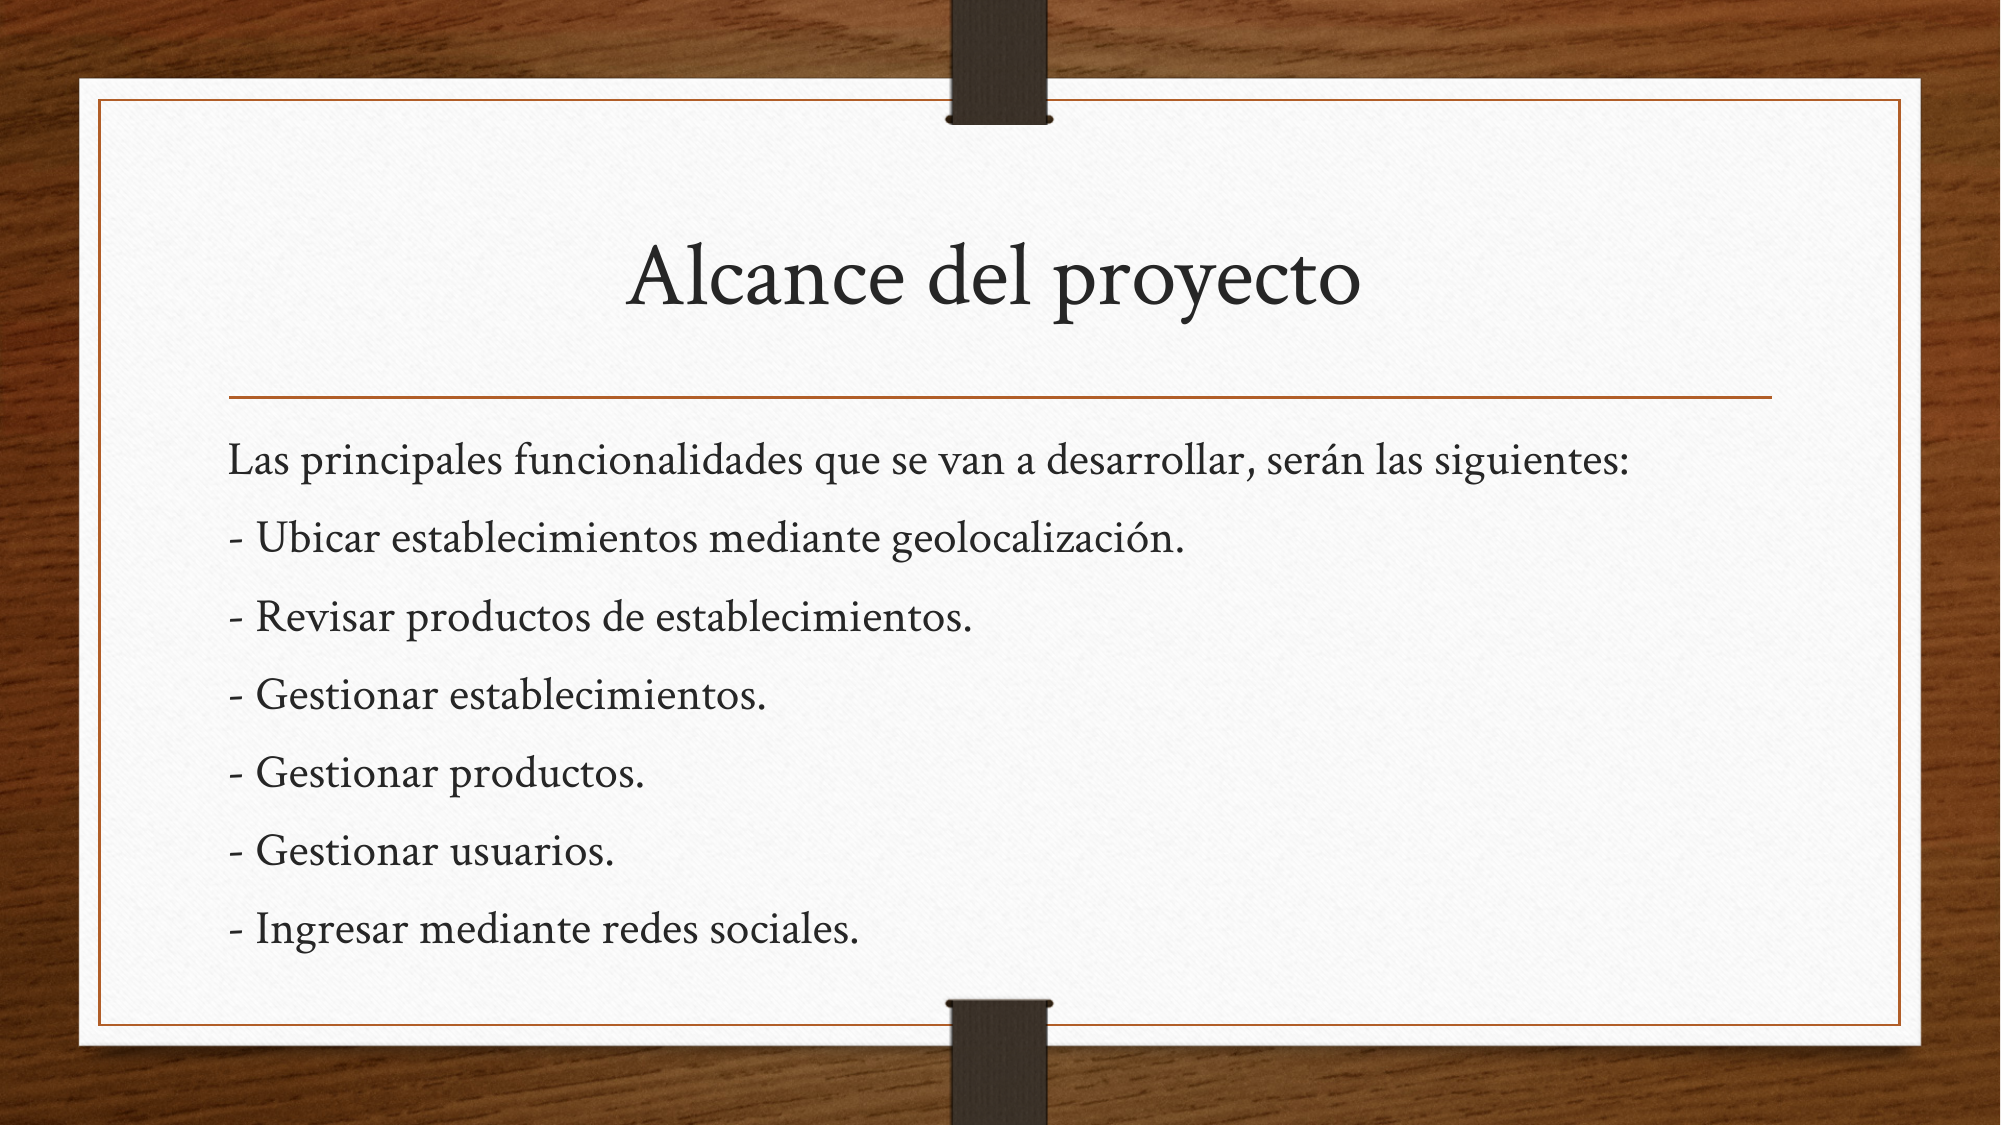

# Alcance del proyecto
Las principales funcionalidades que se van a desarrollar, serán las siguientes:
- Ubicar establecimientos mediante geolocalización.
- Revisar productos de establecimientos.
- Gestionar establecimientos.
- Gestionar productos.
- Gestionar usuarios.
- Ingresar mediante redes sociales.